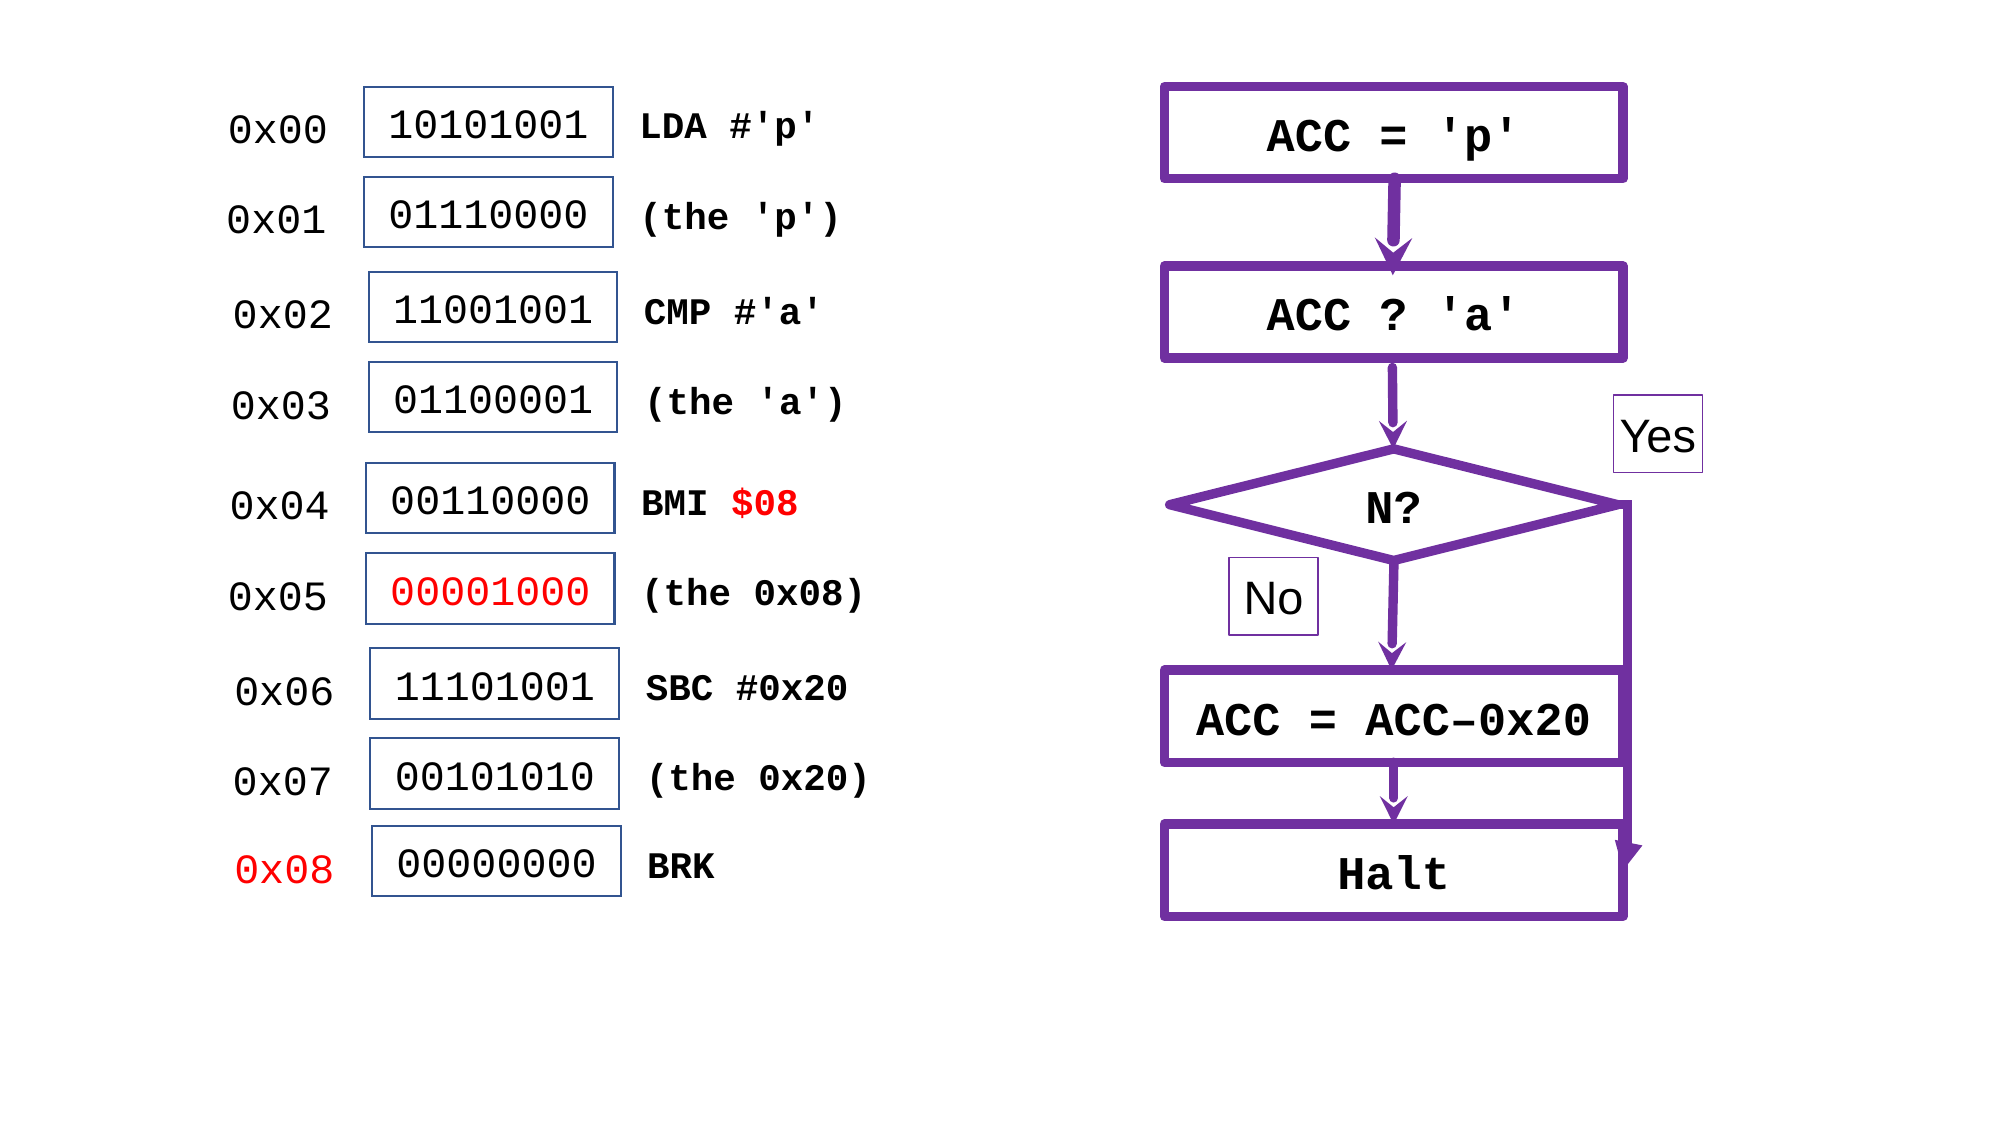

10101001
ACC = 'p'
LDA #'p'
0x00
01110000
(the 'p')
0x01
ACC ? 'a'
11001001
CMP #'a'
0x02
01100001
(the 'a')
0x03
Yes
N?
00110000
BMI $08
0x04
00001000
No
(the 0x08)
0x05
11101001
SBC #0x20
0x06
ACC = ACC–0x20
00101010
(the 0x20)
0x07
Halt
00000000
BRK
0x08